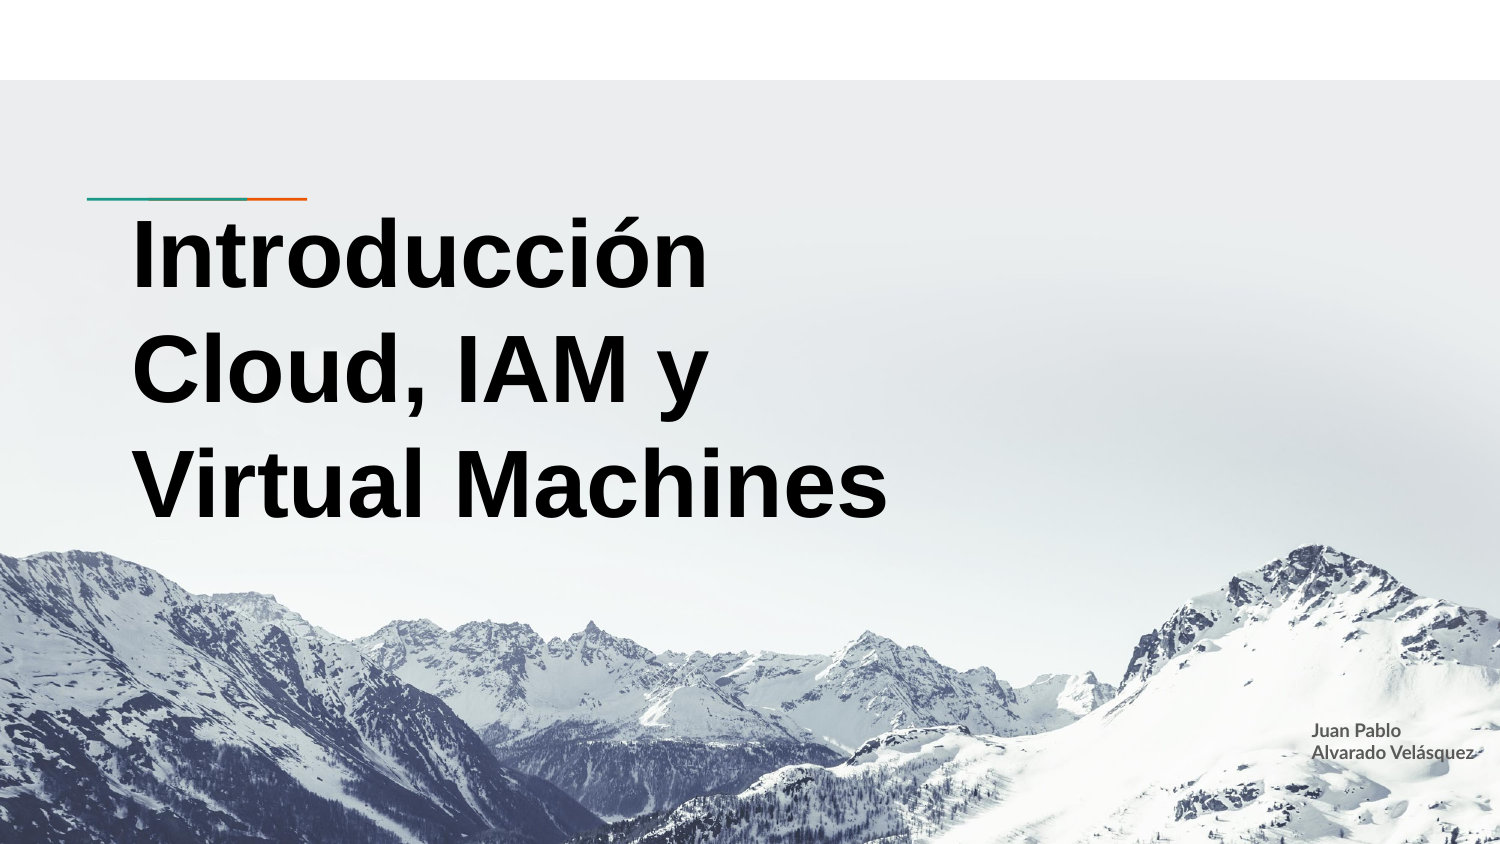

# Introducción Cloud, IAM y Virtual Machines
Juan Pablo Alvarado Velásquez